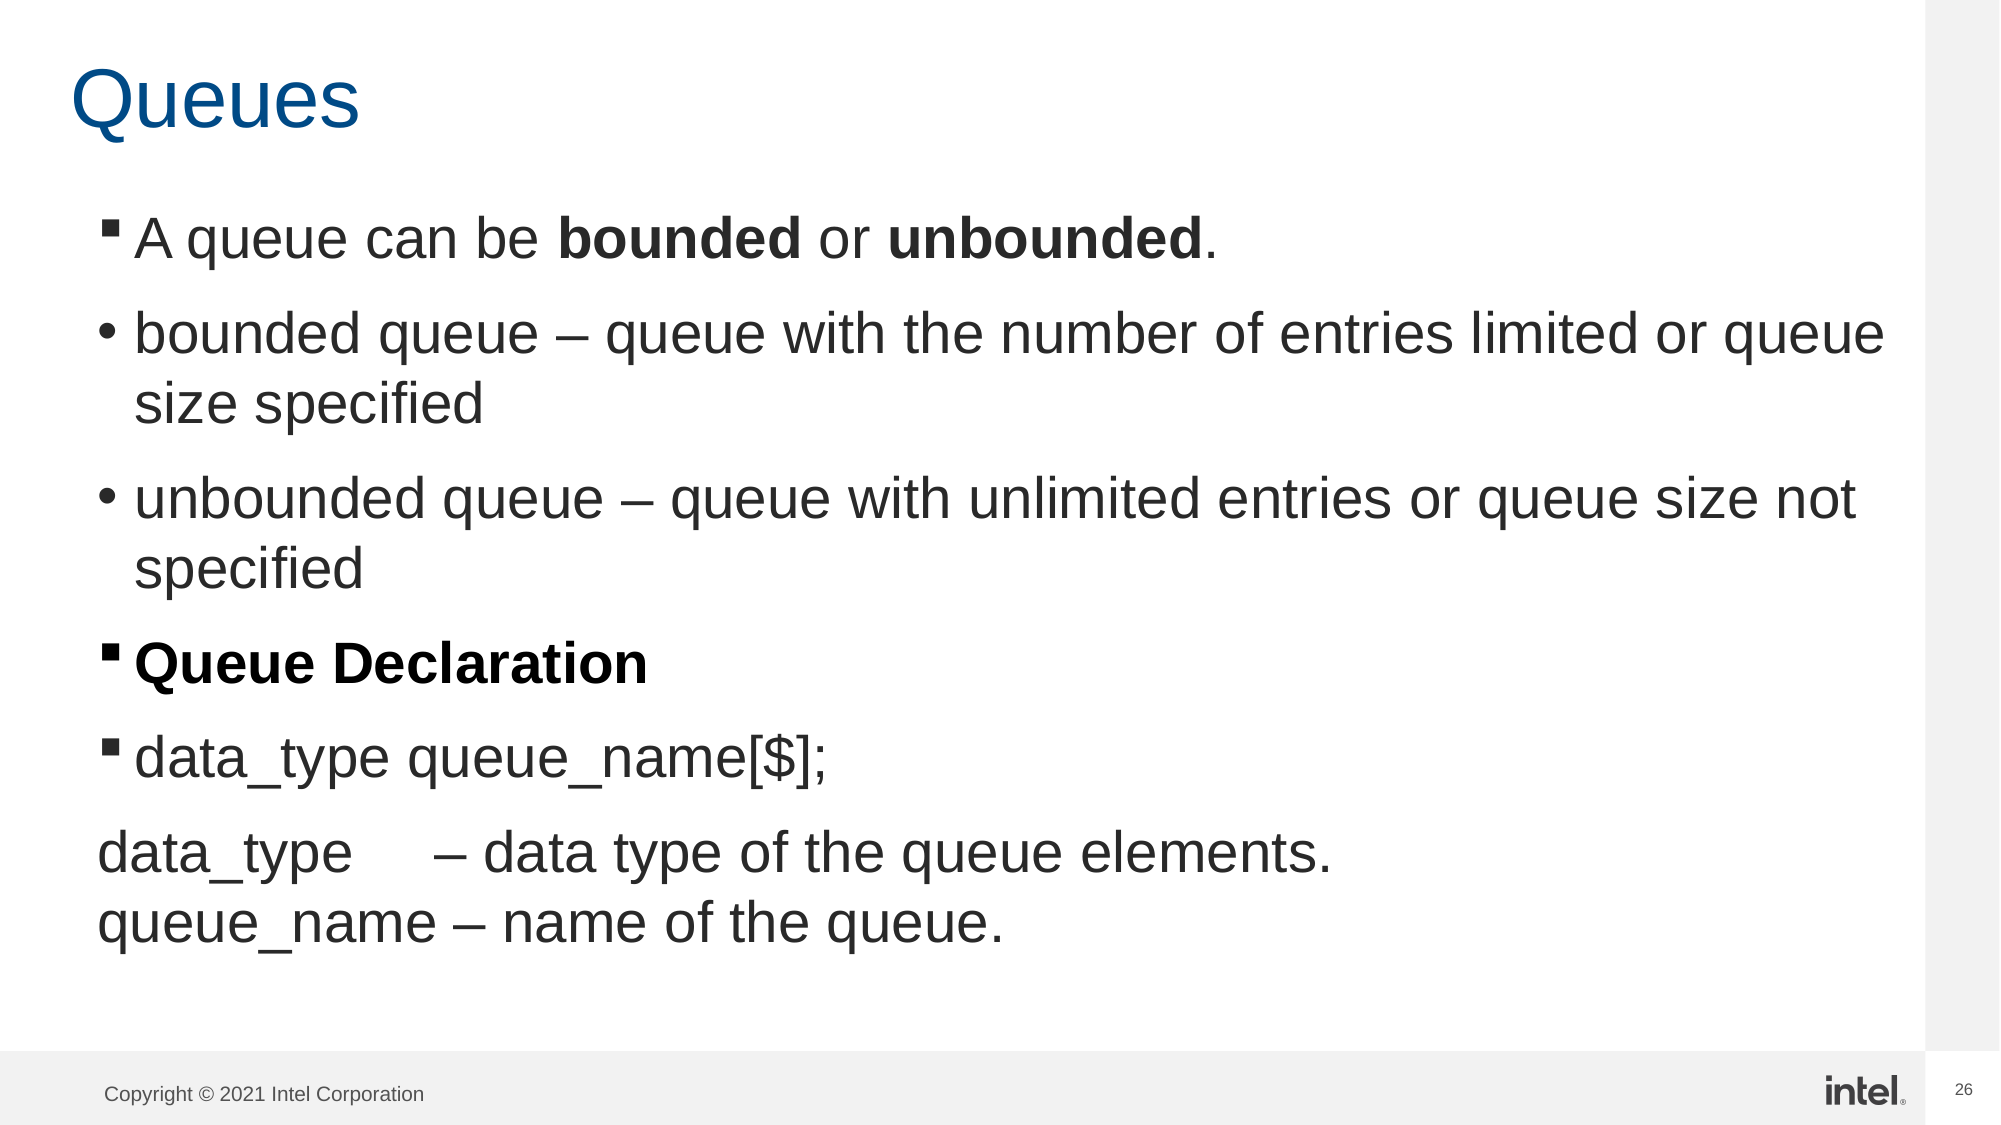

# Queues
A queue can be bounded or unbounded.
bounded queue – queue with the number of entries limited or queue size specified
unbounded queue – queue with unlimited entries or queue size not specified
Queue Declaration
data_type queue_name[$];
data_type     – data type of the queue elements.
queue_name – name of the queue.